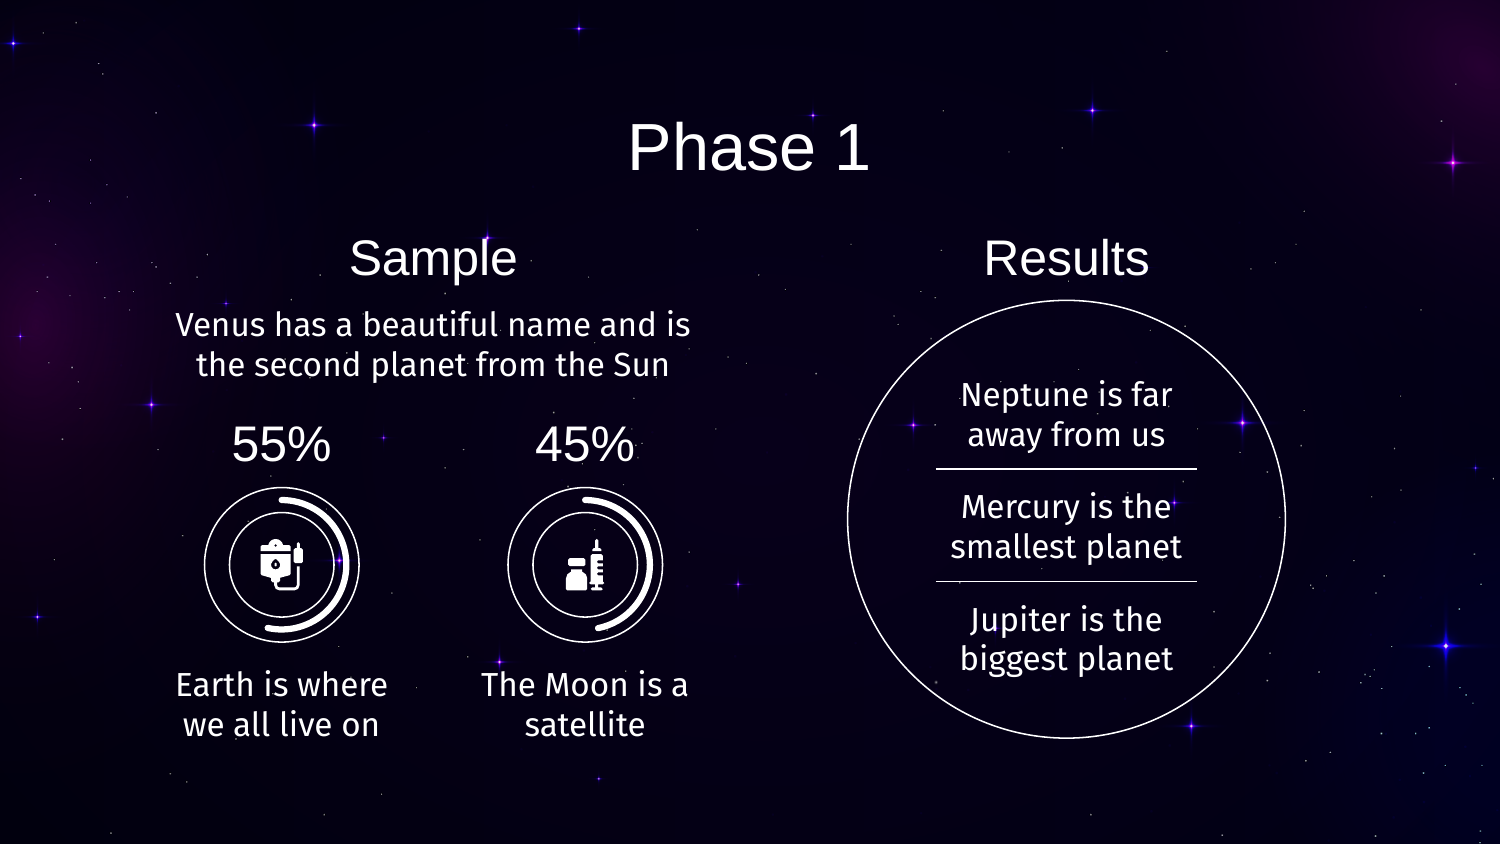

# Phase 1
Sample
Results
Venus has a beautiful name and is the second planet from the Sun

Neptune is far away from us
55%
45%
Mercury is the smallest planet

Jupiter is the biggest planet
Earth is where we all live on
The Moon is a satellite